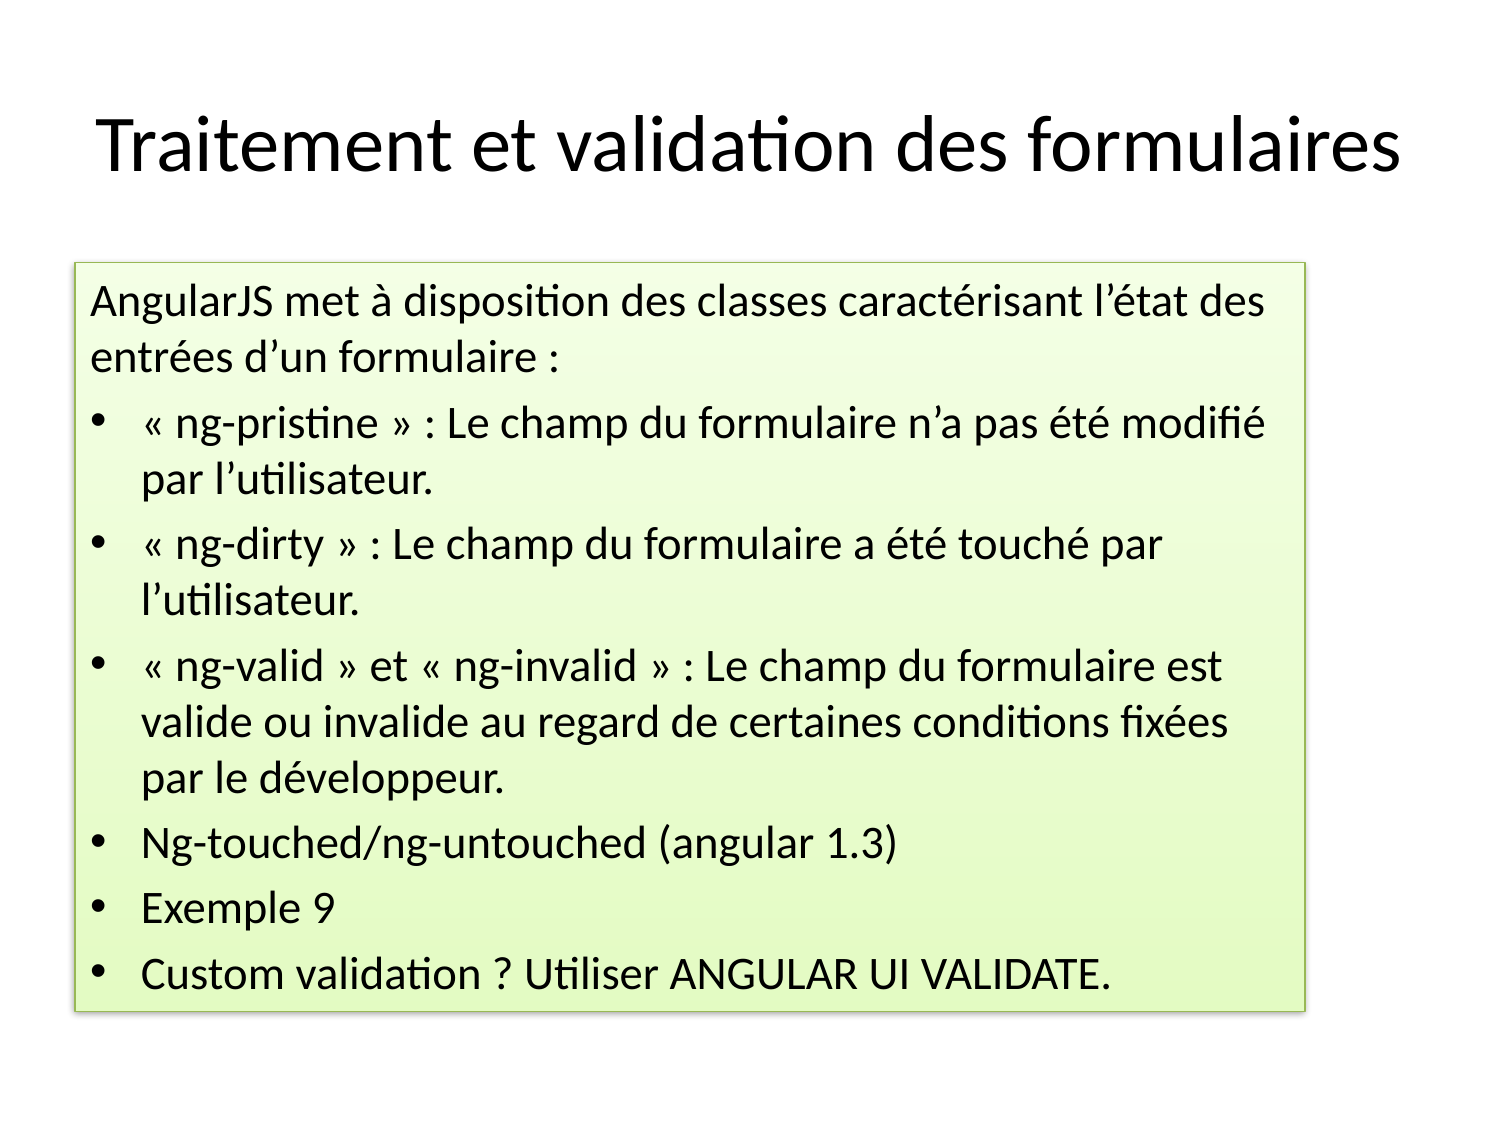

# Traitement et validation des formulaires
AngularJS met à disposition des classes caractérisant l’état des entrées d’un formulaire :
« ng-pristine » : Le champ du formulaire n’a pas été modifié par l’utilisateur.
« ng-dirty » : Le champ du formulaire a été touché par l’utilisateur.
« ng-valid » et « ng-invalid » : Le champ du formulaire est valide ou invalide au regard de certaines conditions fixées par le développeur.
Ng-touched/ng-untouched (angular 1.3)
Exemple 9
Custom validation ? Utiliser ANGULAR UI VALIDATE.